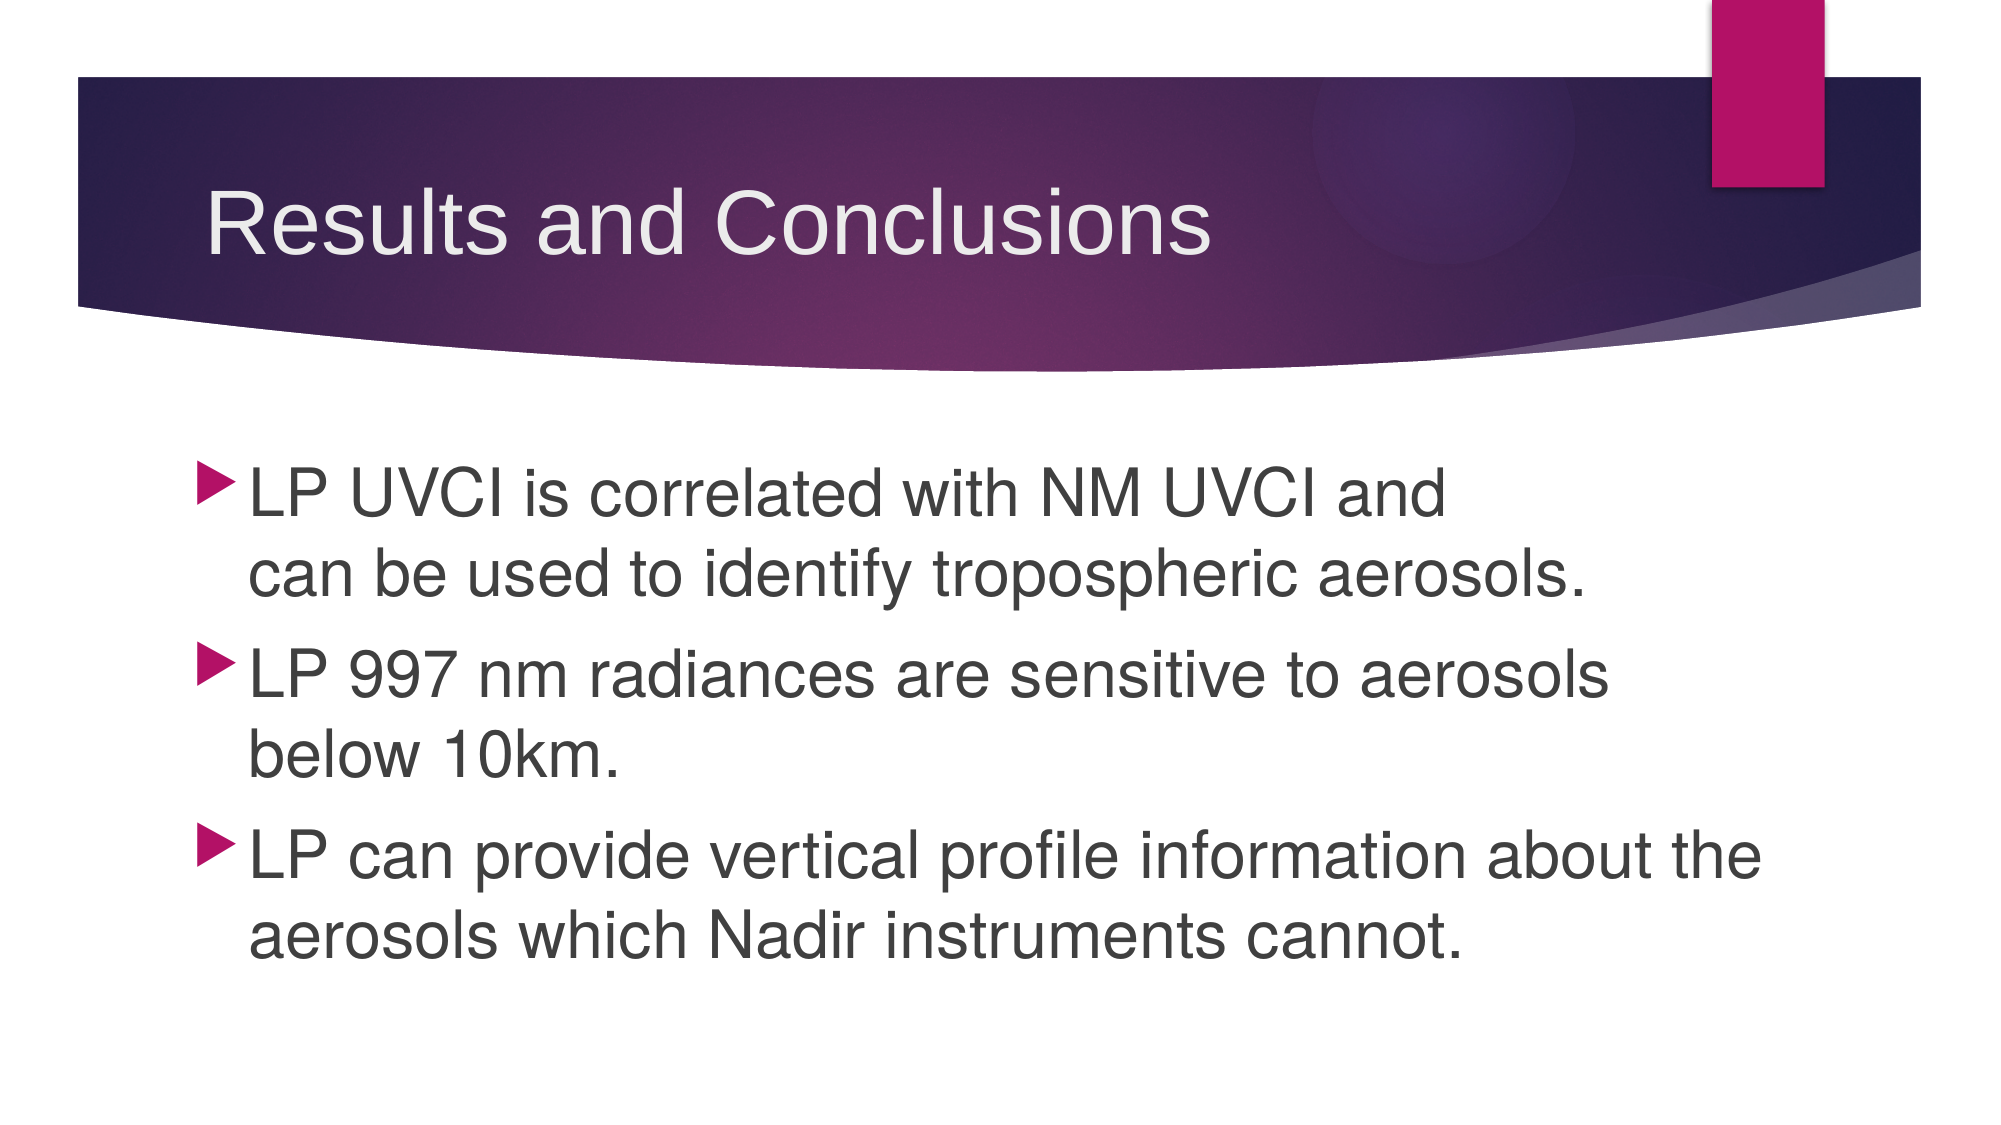

# Results and Conclusions
LP UVCI is correlated with NM UVCI and
can be used to identify tropospheric aerosols.
LP 997 nm radiances are sensitive to aerosols
below 10km.
LP can provide vertical profile information about the aerosols which Nadir instruments cannot.